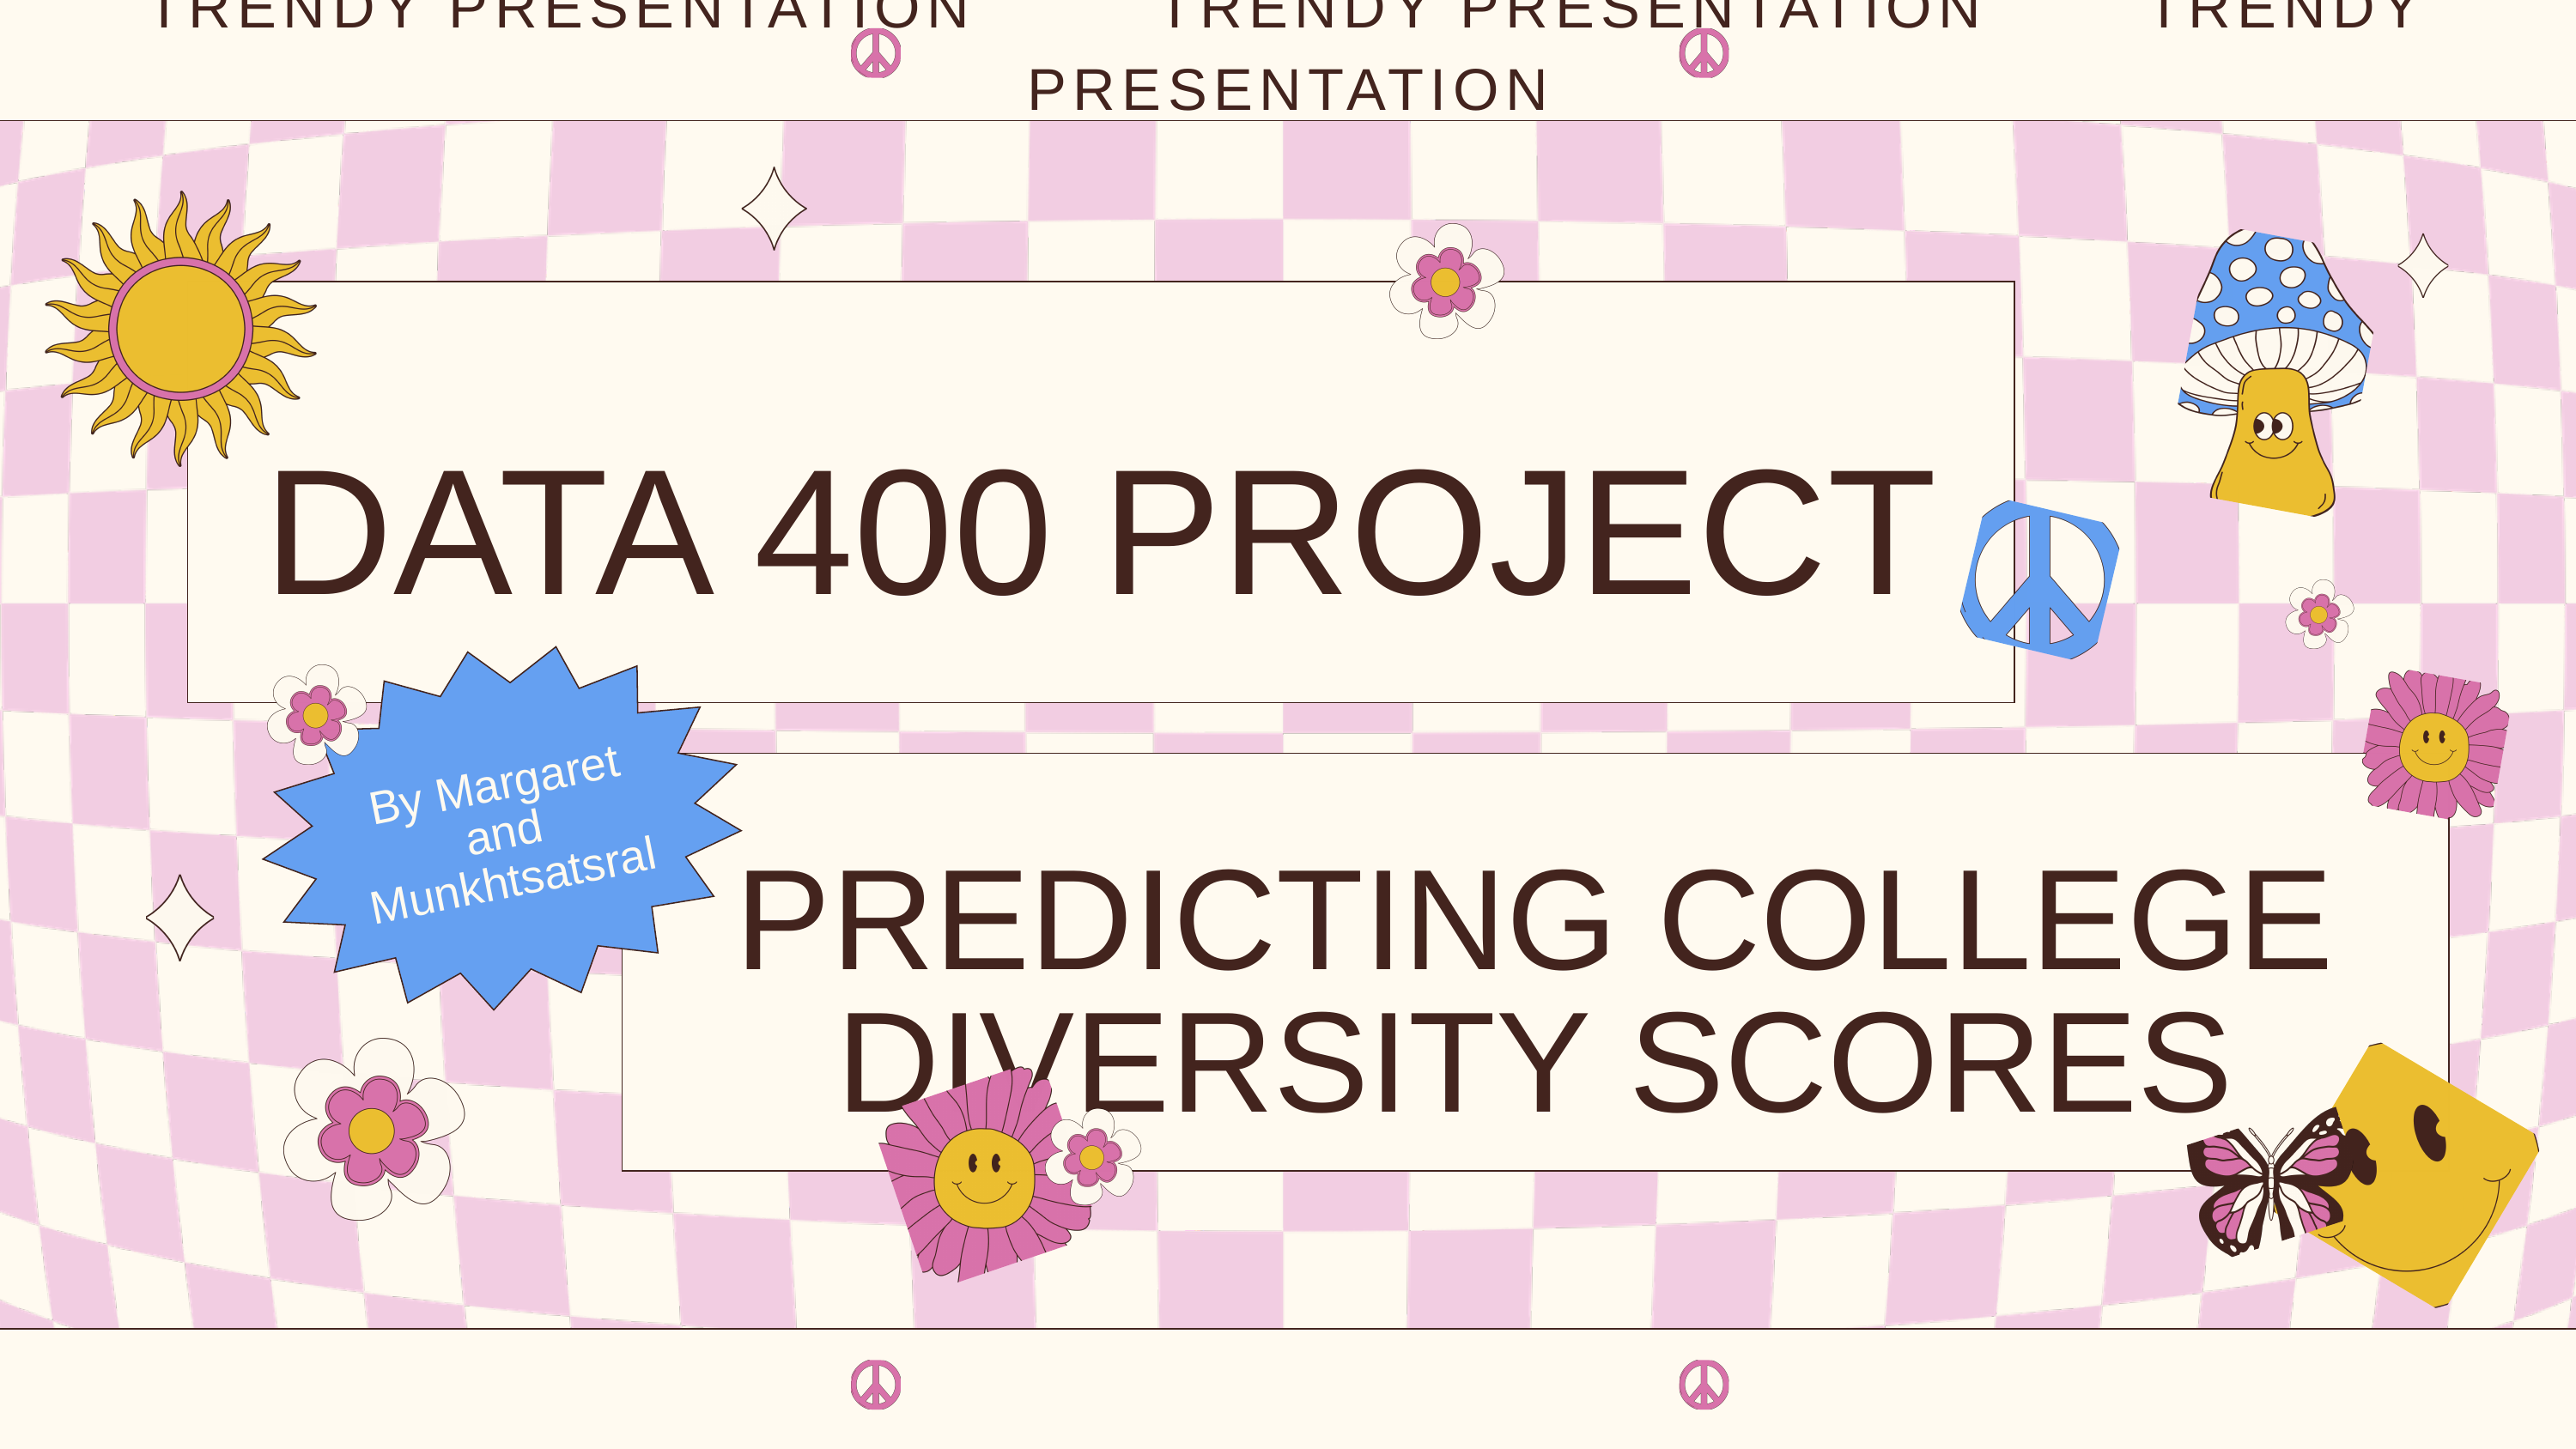

TRENDY PRESENTATION        TRENDY PRESENTATION       TRENDY PRESENTATION

DATA 400 PROJECT

By Margaret and Munkhtsatsral

PREDICTING COLLEGE DIVERSITY SCORES